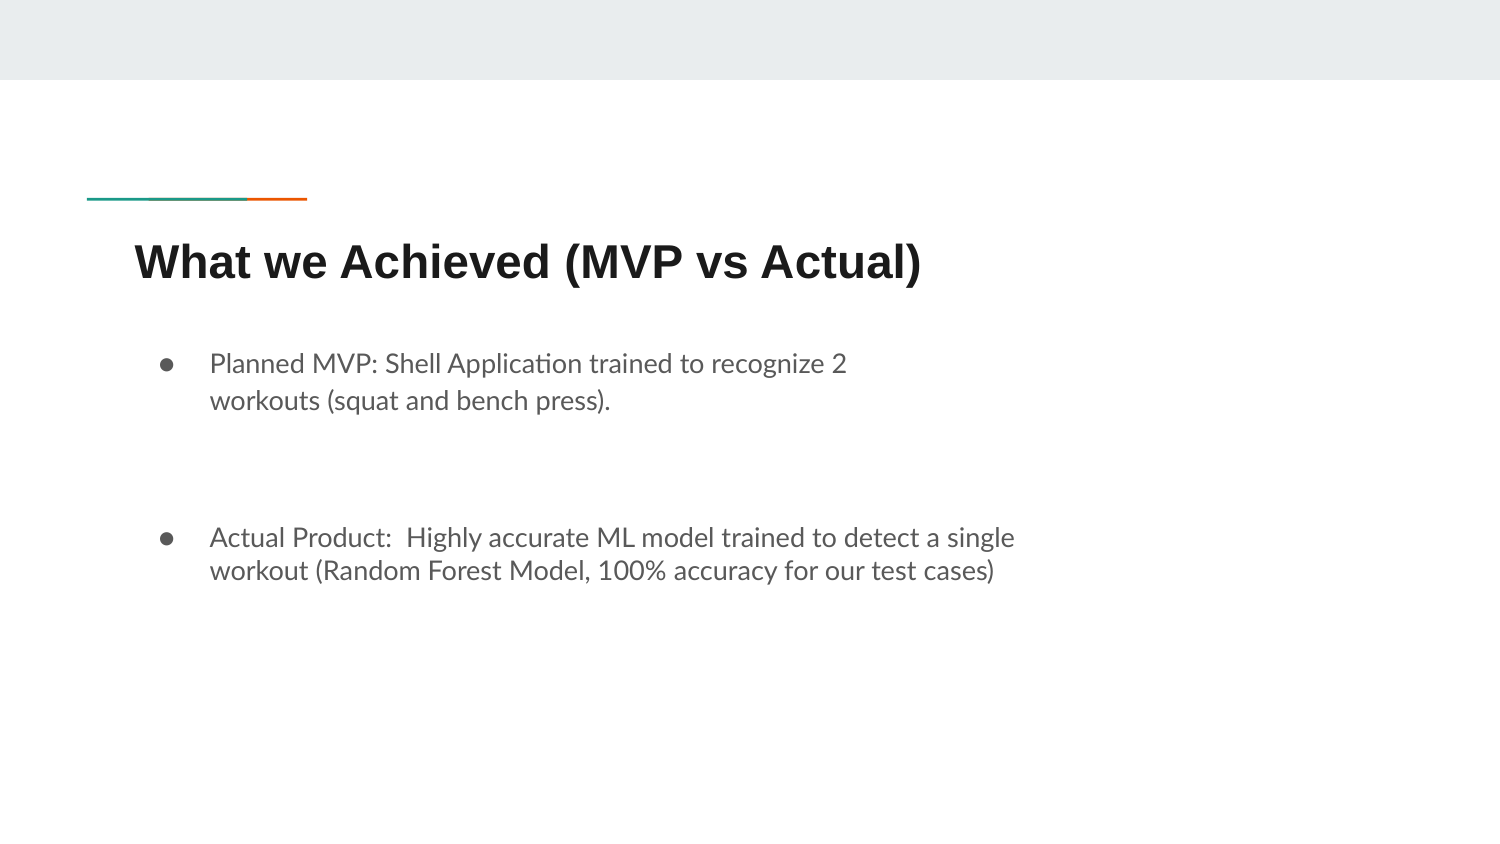

# What we Achieved (MVP vs Actual)

Planned MVP: Shell Application trained to recognize 2 workouts (squat and bench press).
Actual Product:  Highly accurate ML model trained to detect a single workout (Random Forest Model, 100% accuracy for our test cases)